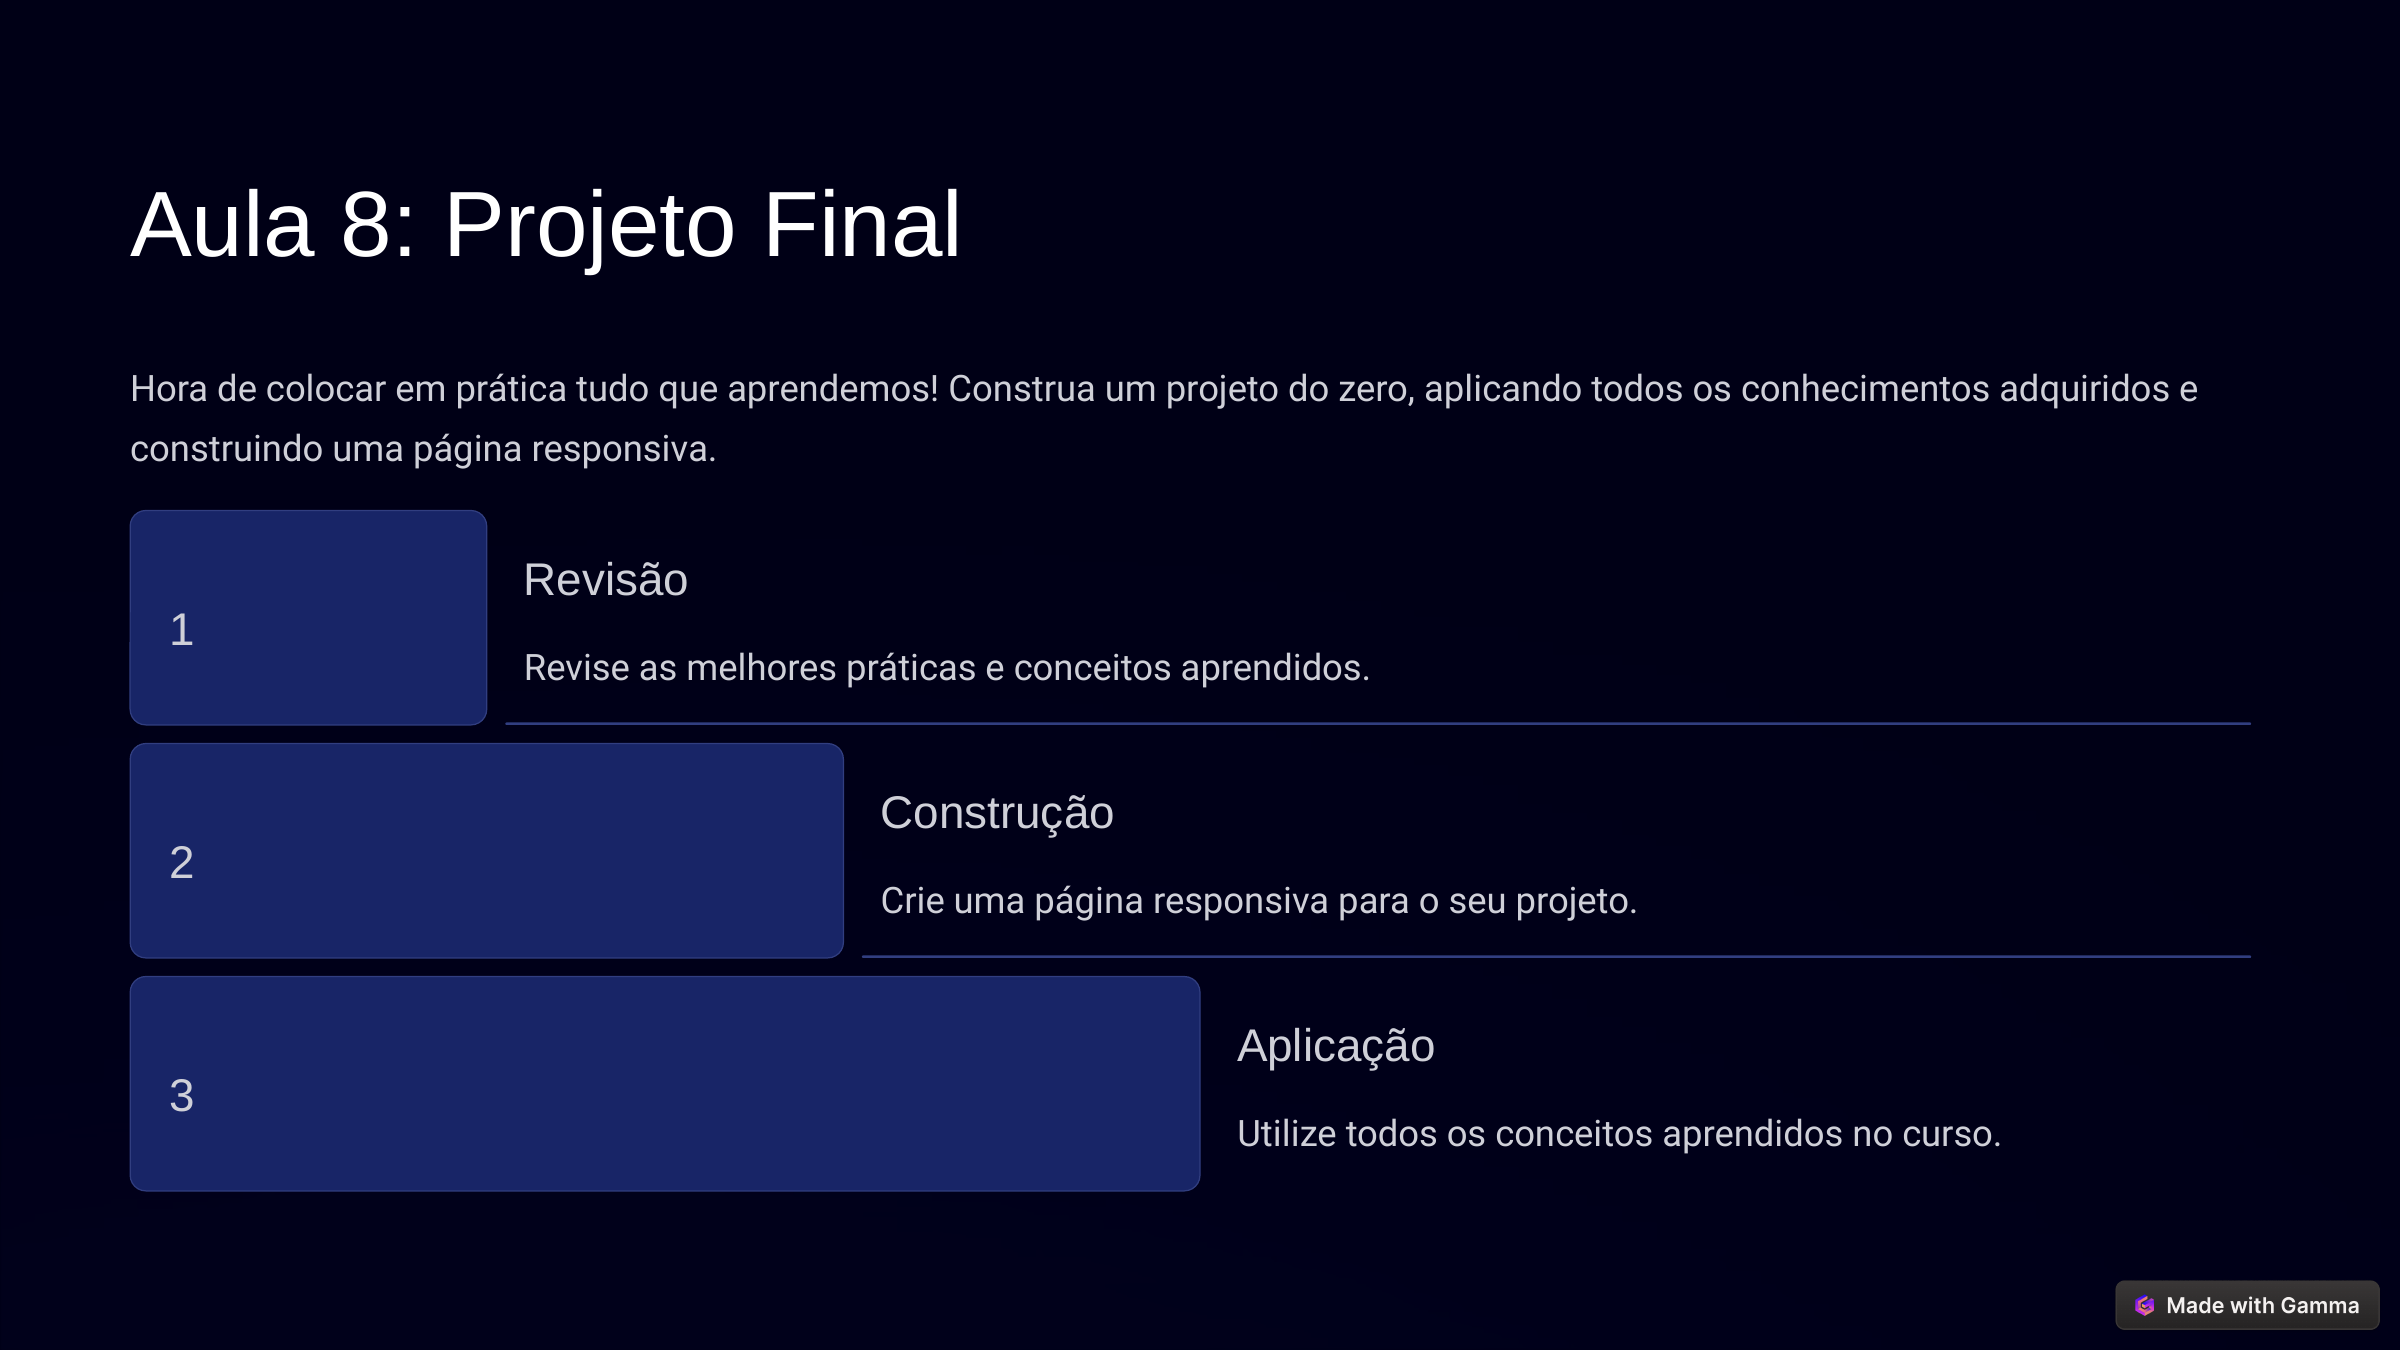

Aula 8: Projeto Final
Hora de colocar em prática tudo que aprendemos! Construa um projeto do zero, aplicando todos os conhecimentos adquiridos e construindo uma página responsiva.

Revisão
1
Revise as melhores práticas e conceitos aprendidos.

Construção
2
Crie uma página responsiva para o seu projeto.

Aplicação
3
Utilize todos os conceitos aprendidos no curso.